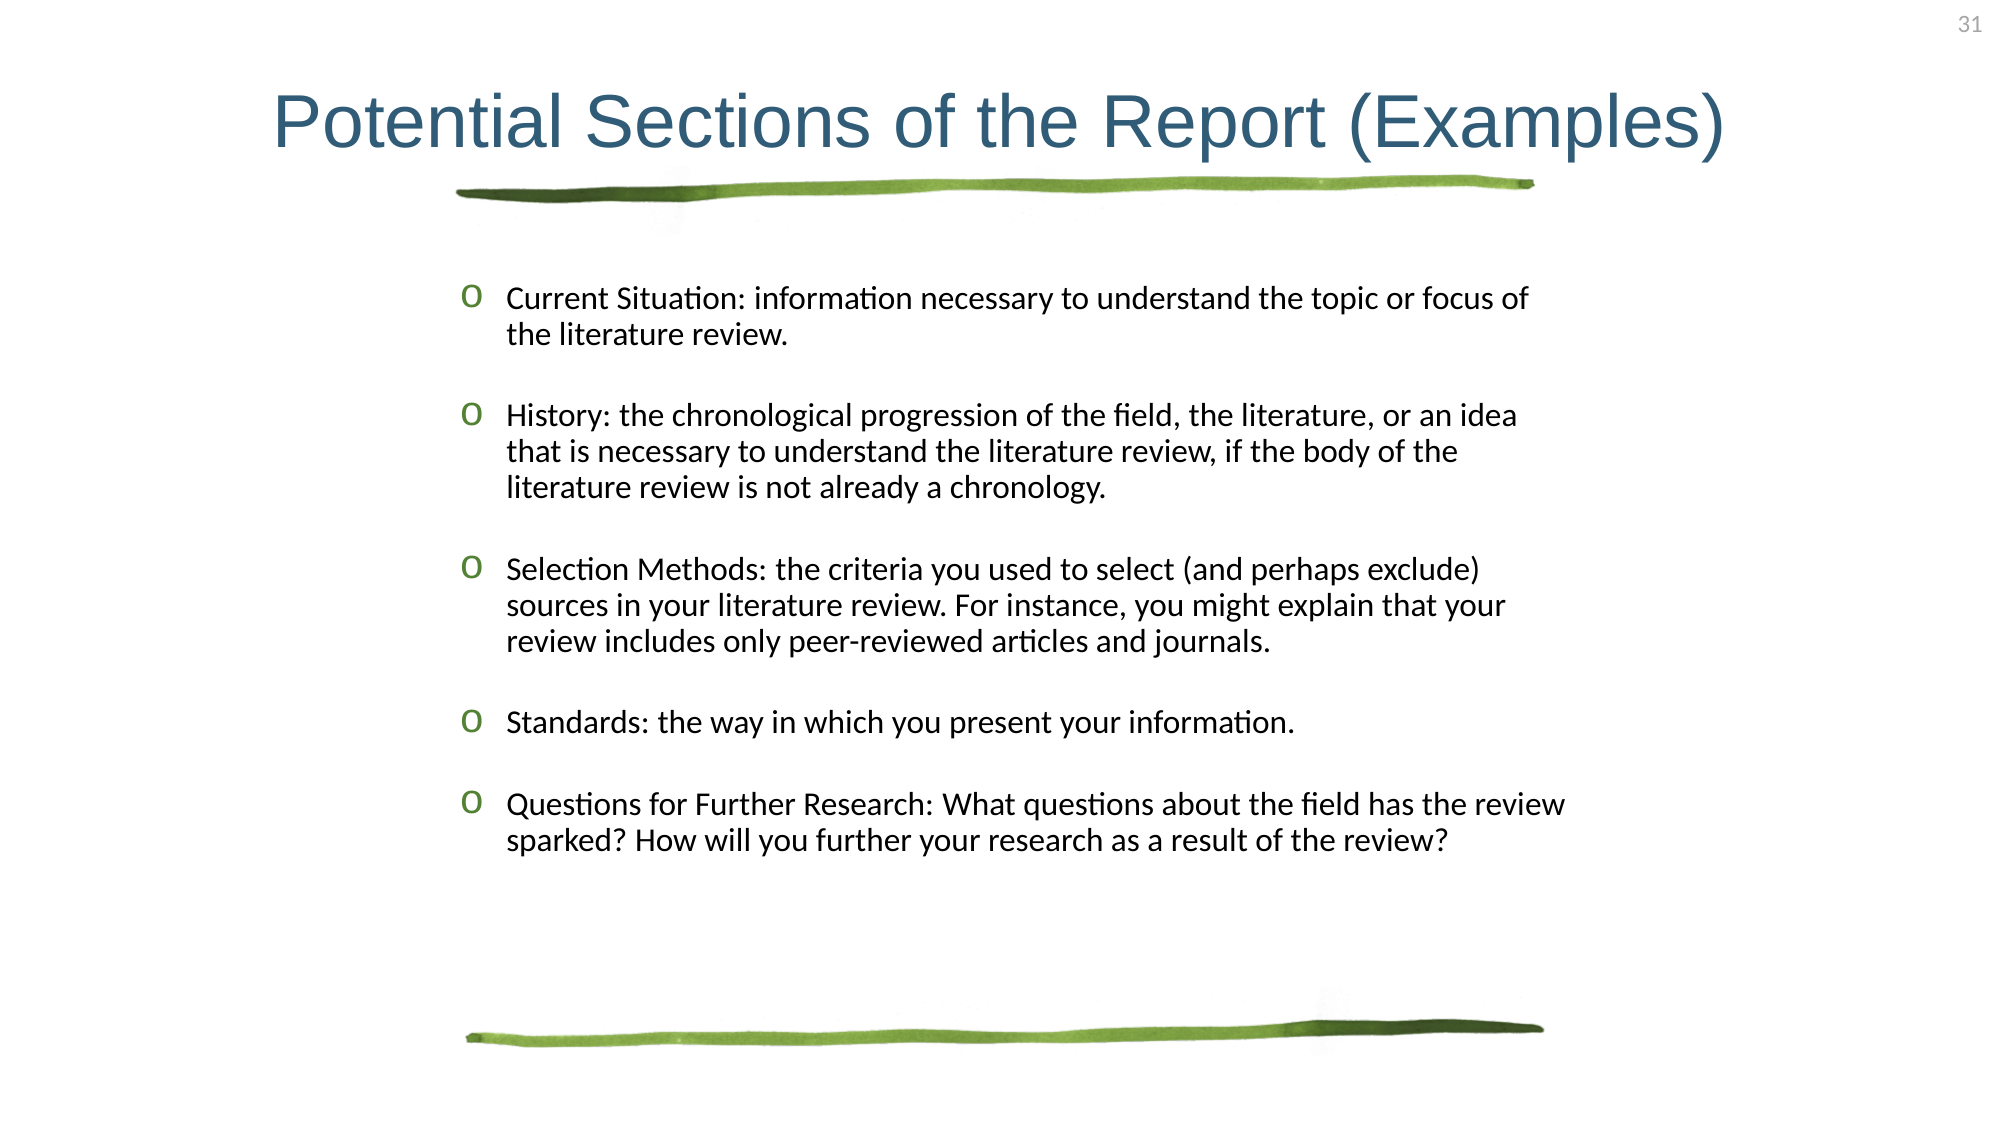

# Potential Sections of the Report (Examples)
Current Situation: information necessary to understand the topic or focus of the literature review.
History: the chronological progression of the field, the literature, or an idea that is necessary to understand the literature review, if the body of the literature review is not already a chronology.
Selection Methods: the criteria you used to select (and perhaps exclude) sources in your literature review. For instance, you might explain that your review includes only peer-reviewed articles and journals.
Standards: the way in which you present your information.
Questions for Further Research: What questions about the field has the review sparked? How will you further your research as a result of the review?